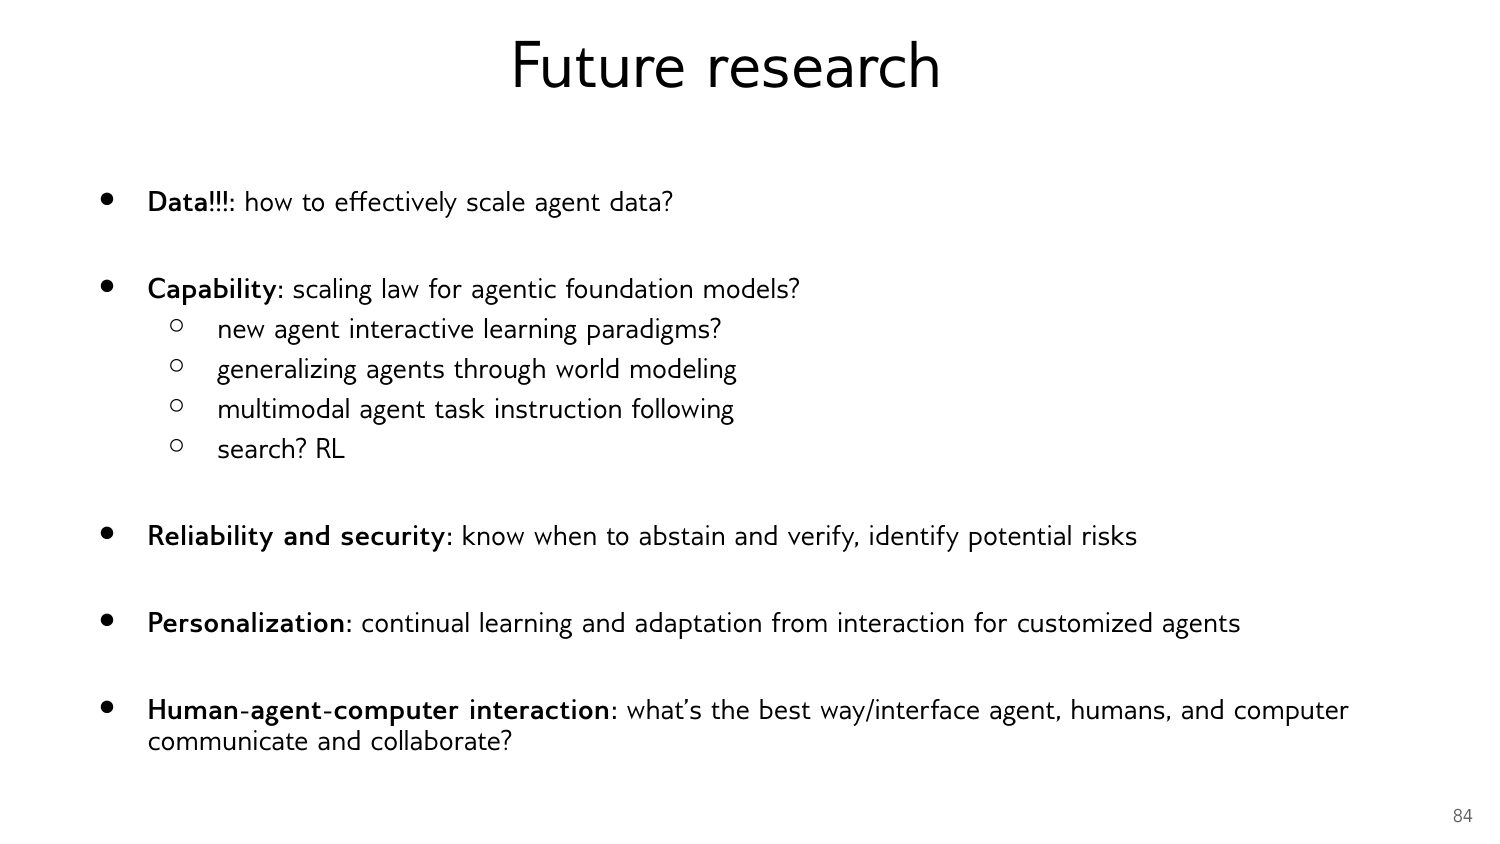

Future research
# Data!!!: how to effectively scale agent data?

Capability: scaling law for agentic foundation models?
new agent interactive learning paradigms?
generalizing agents through world modeling
multimodal agent task instruction following
search? RL

Reliability and security: know when to abstain and verify, identify potential risks

Personalization: continual learning and adaptation from interaction for customized agents

Human-agent-computer interaction: what’s the best way/interface agent, humans, and computer communicate and collaborate?
84